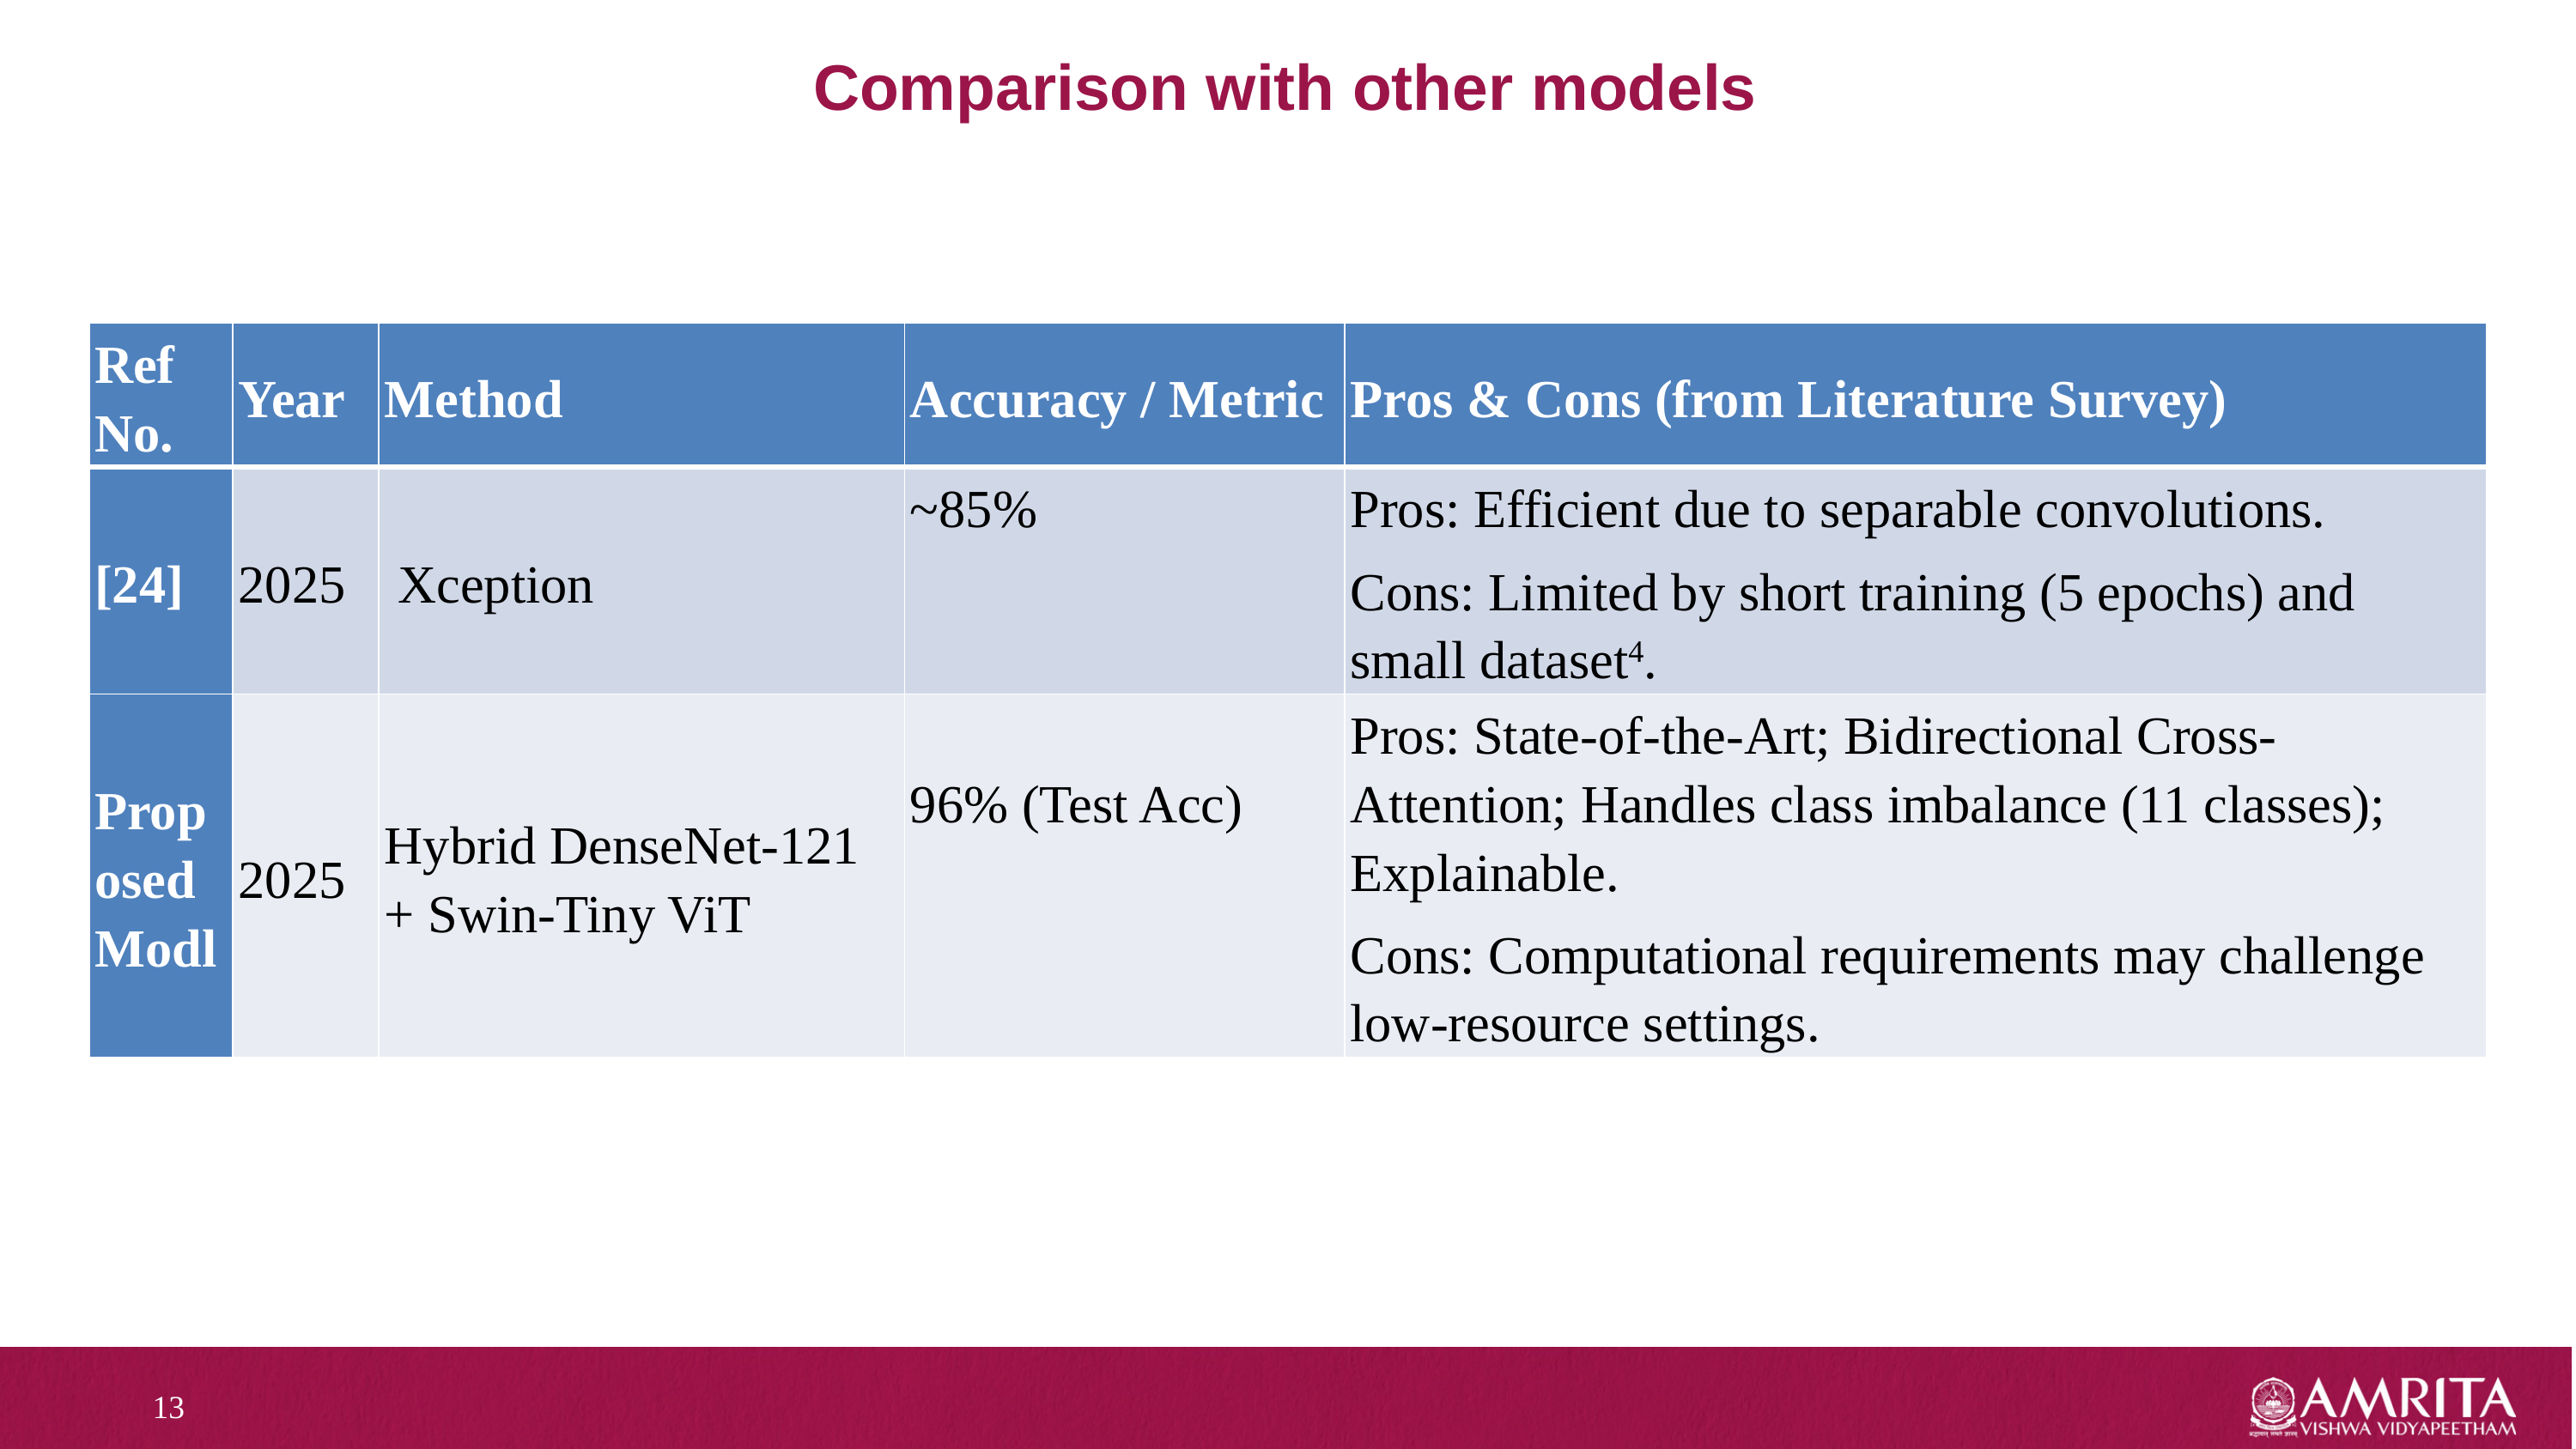

Comparison with other models

| Ref No. | Year | Method | Accuracy / Metric | Pros & Cons (from Literature Survey) |
| --- | --- | --- | --- | --- |
| [24] | 2025 | Xception | ~85% | Pros: Efficient due to separable convolutions. Cons: Limited by short training (5 epochs) and small dataset4. |
| Proposed Modl | 2025 | Hybrid DenseNet-121 + Swin-Tiny ViT | 96% (Test Acc) | Pros: State-of-the-Art; Bidirectional Cross-Attention; Handles class imbalance (11 classes); Explainable. Cons: Computational requirements may challenge low-resource settings. |

13